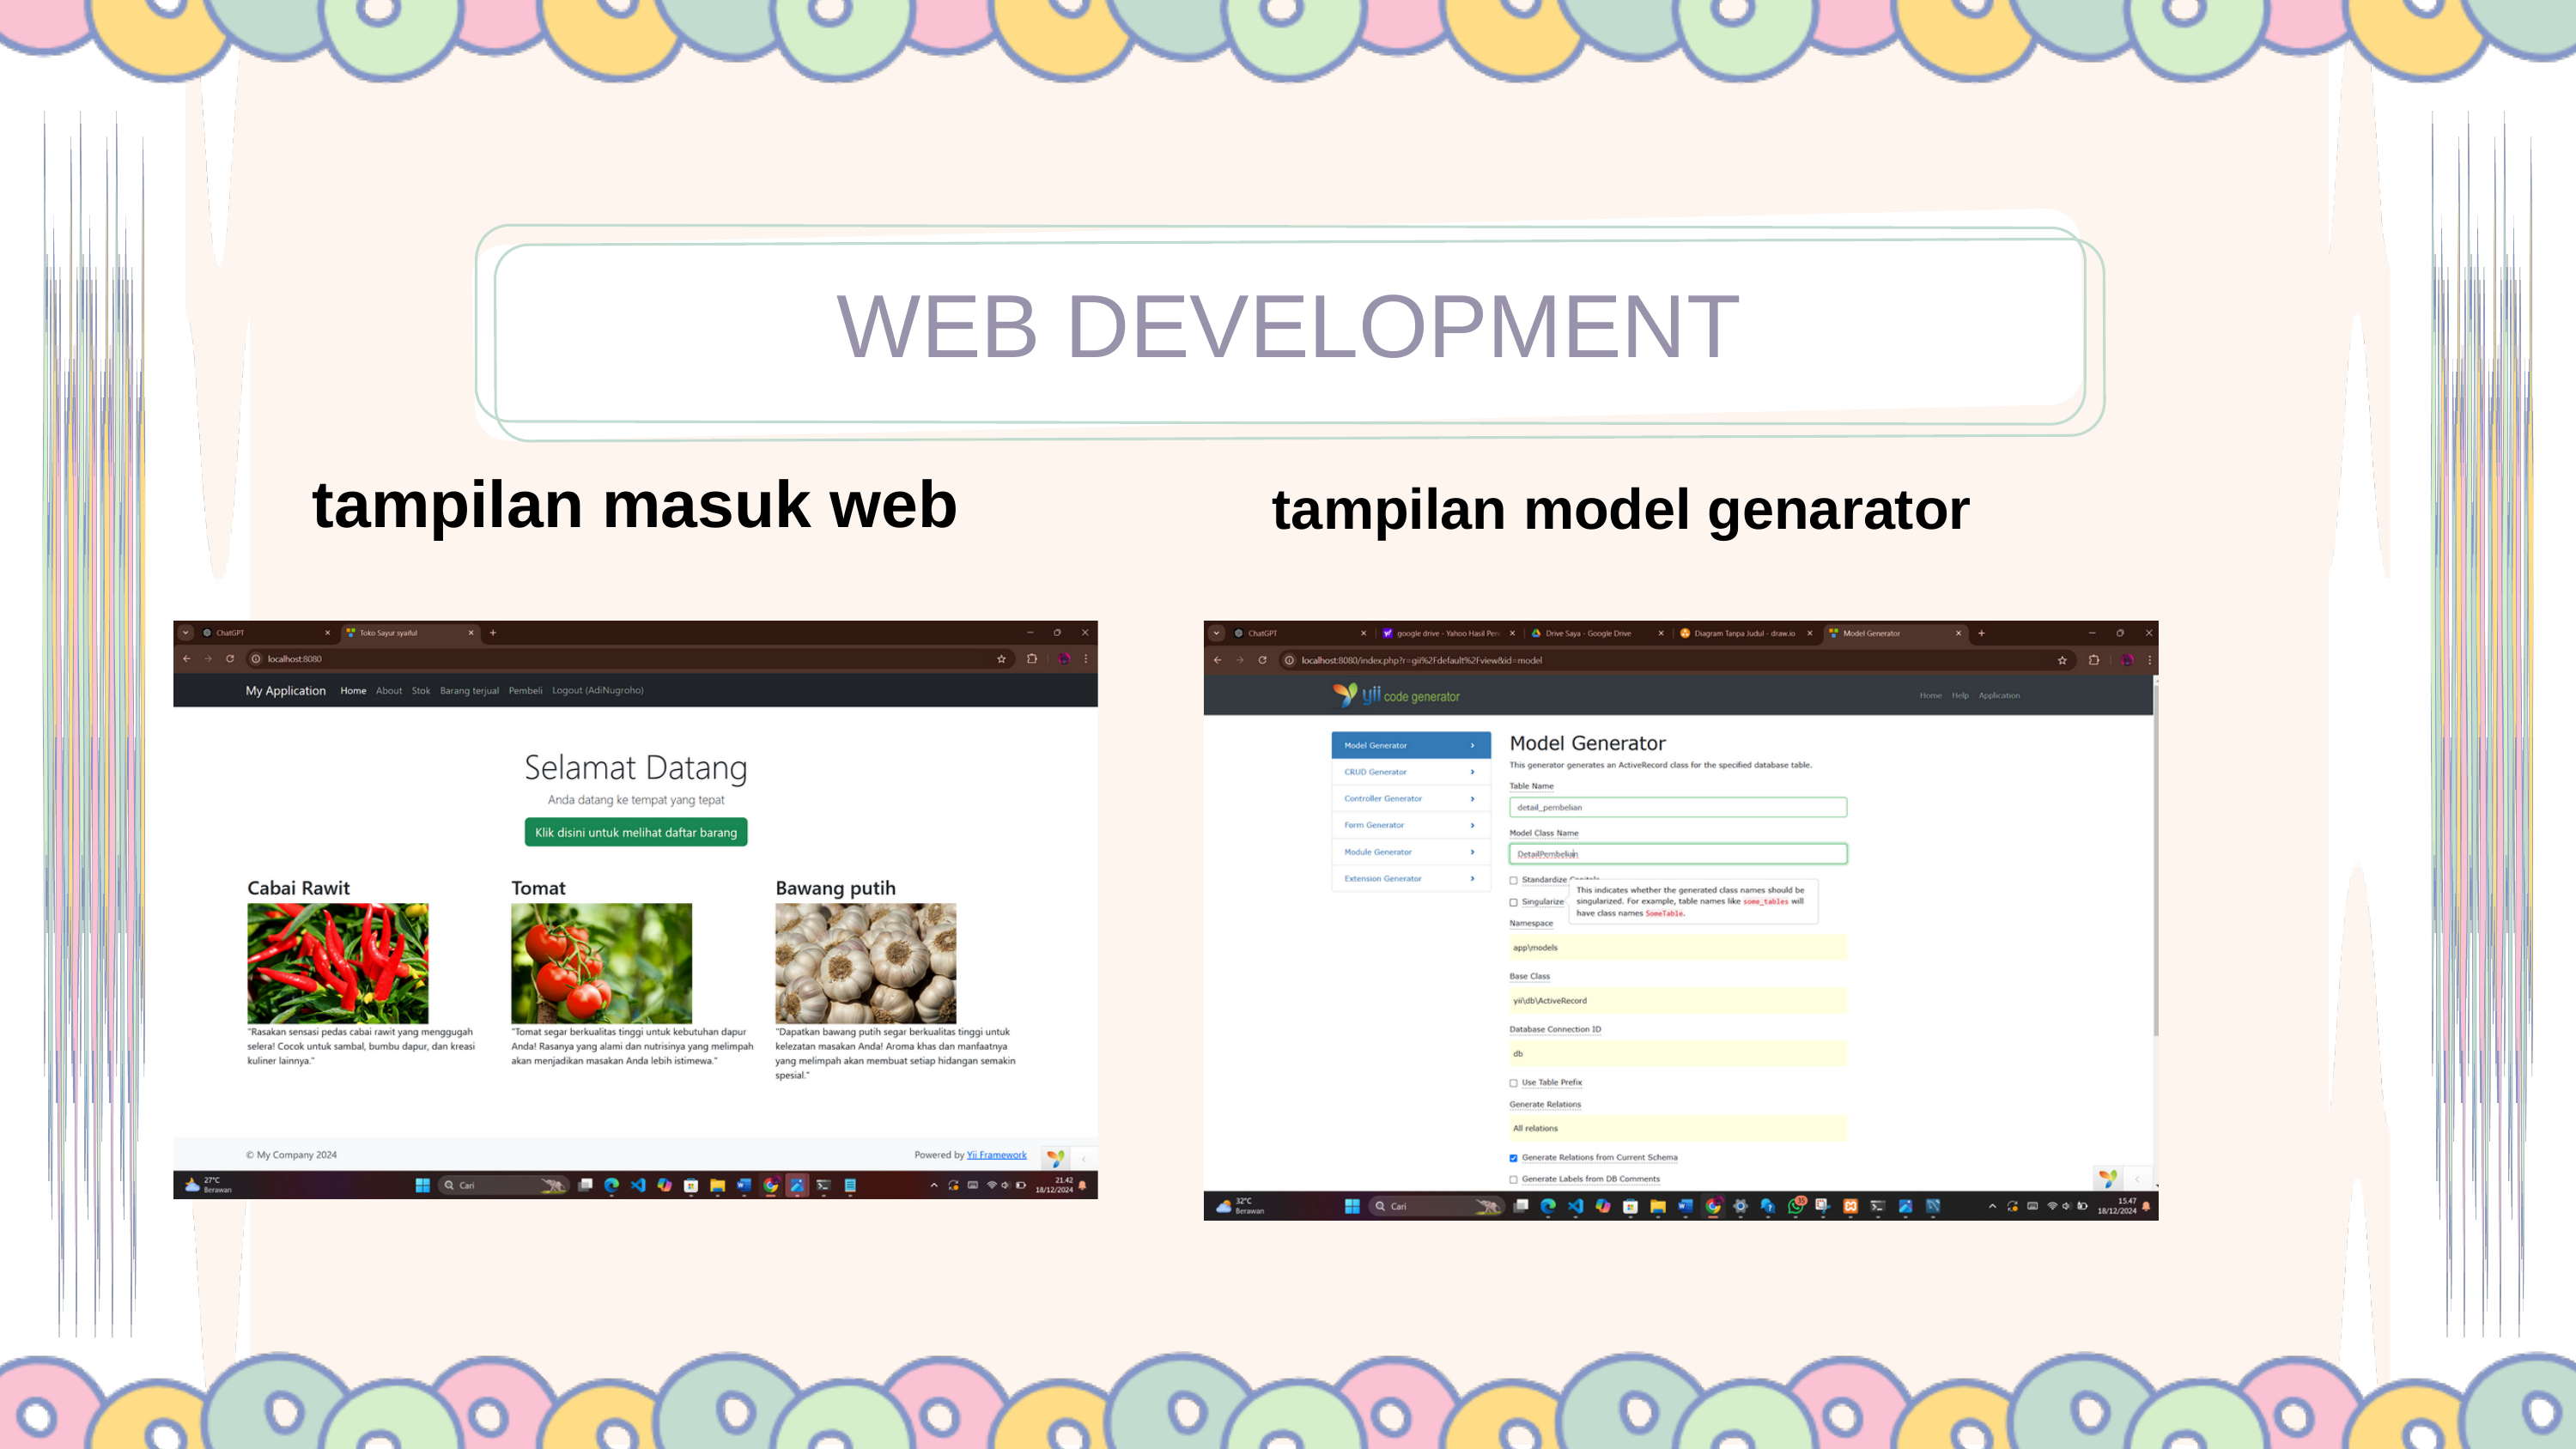

WEB DEVELOPMENT
tampilan masuk web
tampilan model genarator